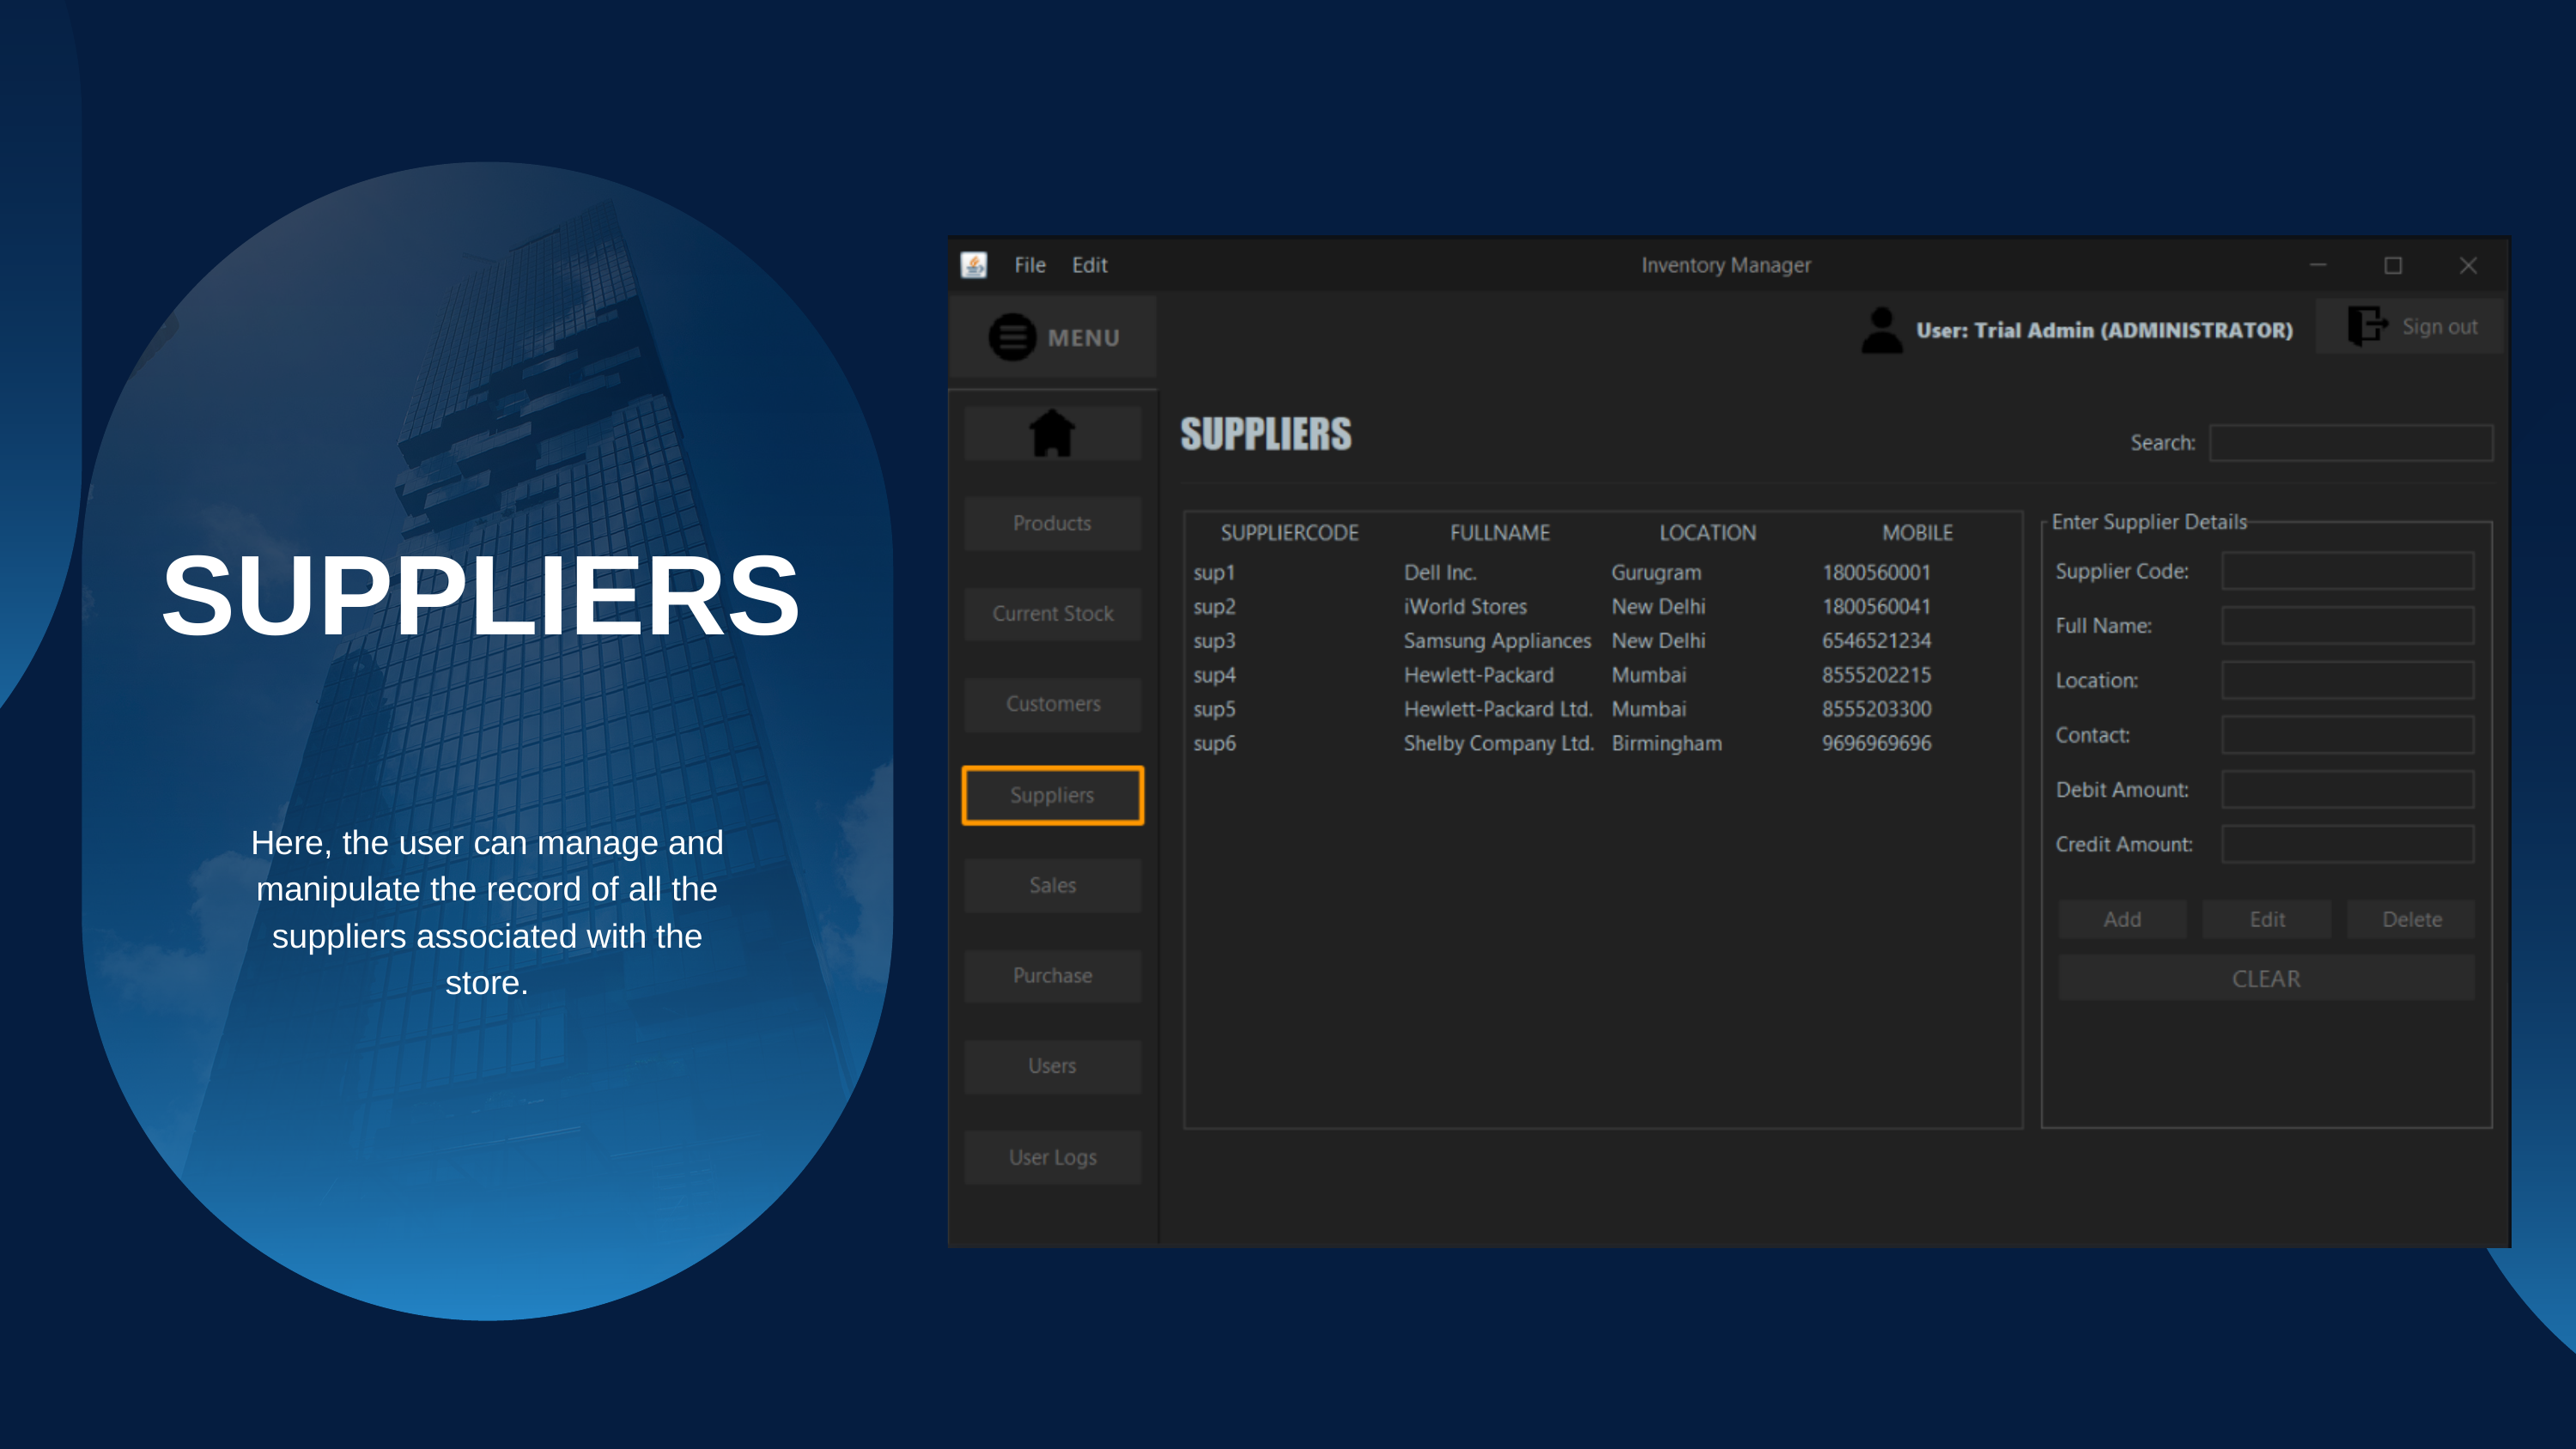

SUPPLIERS

Here, the user can manage and manipulate the record of all the suppliers associated with the store.